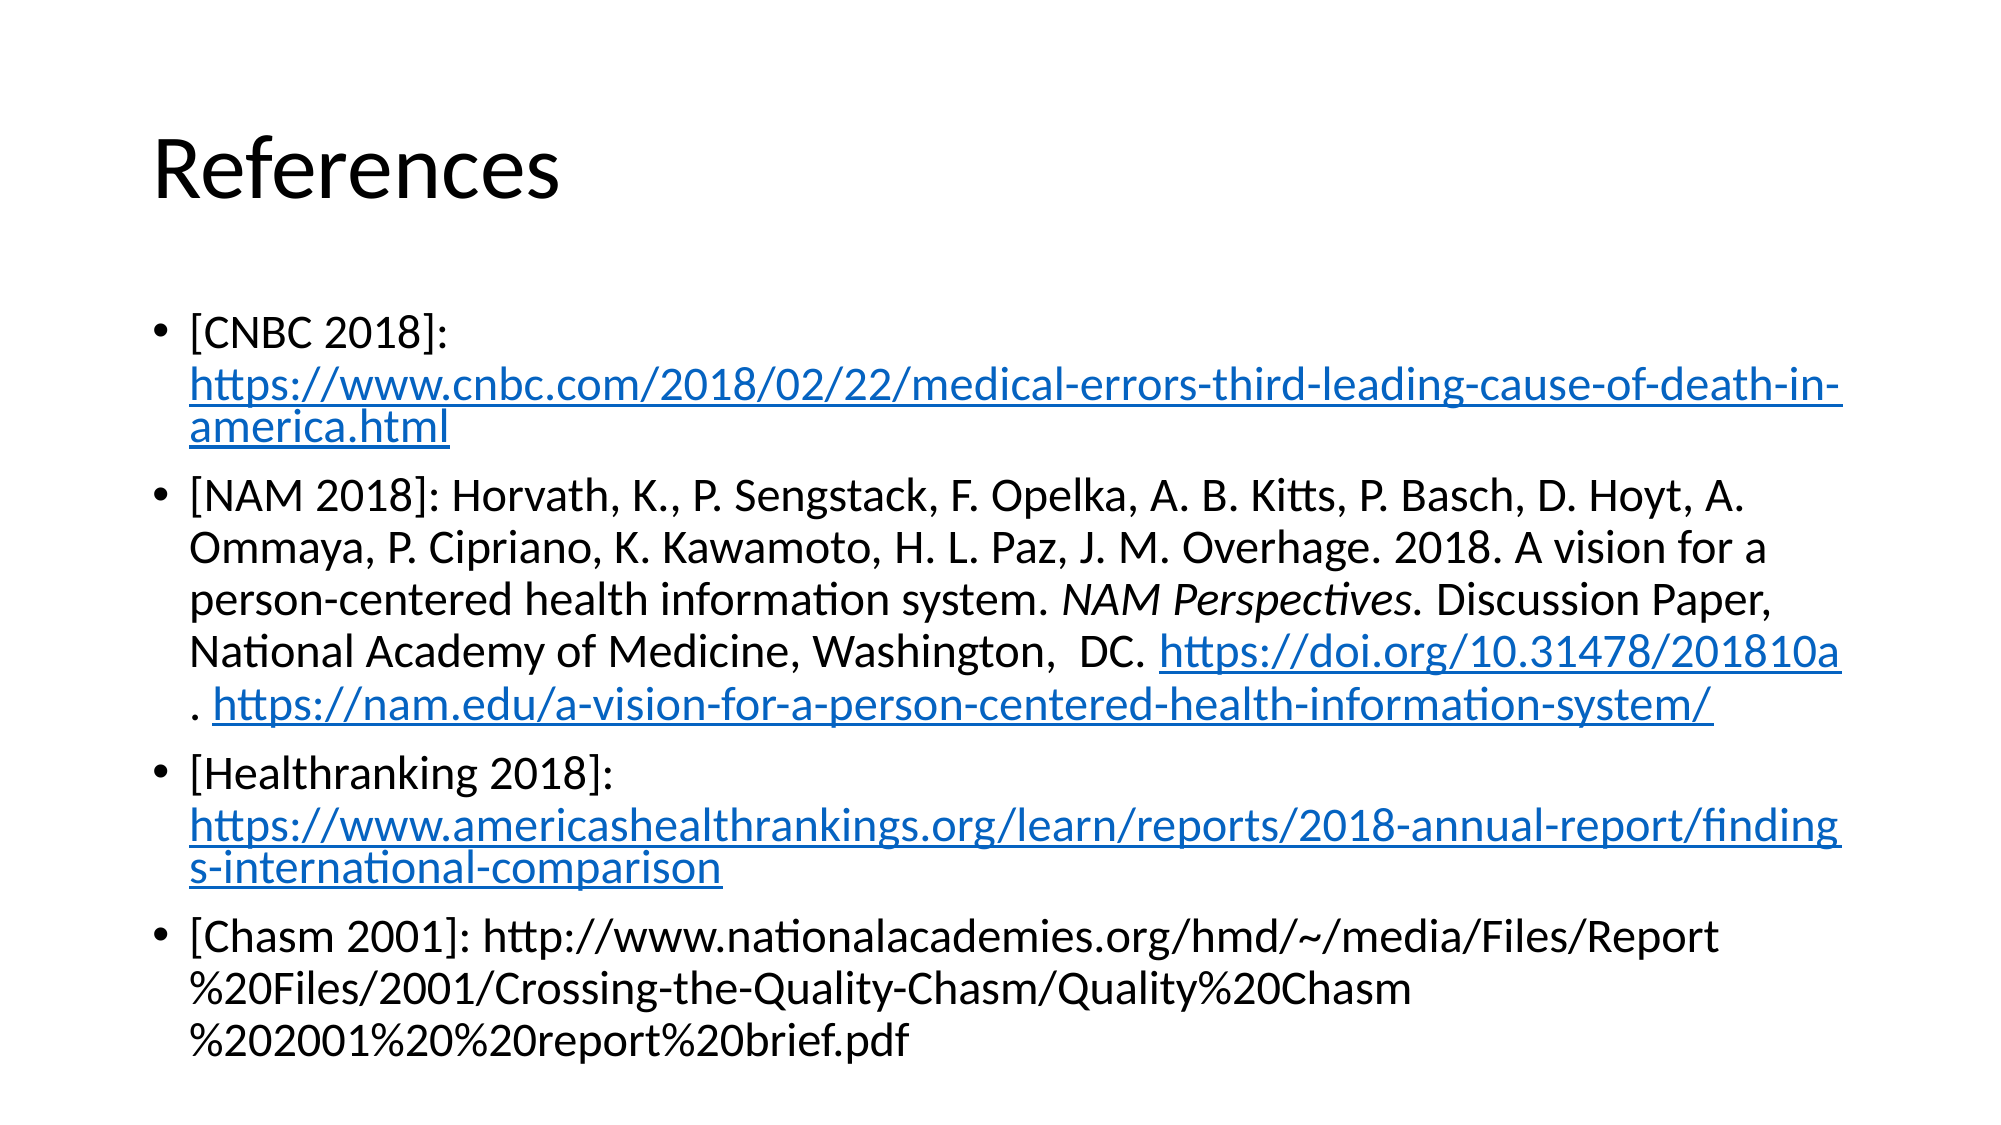

# References
[CNBC 2018]: https://www.cnbc.com/2018/02/22/medical-errors-third-leading-cause-of-death-in-america.html
[NAM 2018]: Horvath, K., P. Sengstack, F. Opelka, A. B. Kitts, P. Basch, D. Hoyt, A. Ommaya, P. Cipriano, K. Kawamoto, H. L. Paz, J. M. Overhage. 2018. A vision for a person-centered health information system. NAM Perspectives. Discussion Paper, National Academy of Medicine, Washington,  DC. https://doi.org/10.31478/201810a. https://nam.edu/a-vision-for-a-person-centered-health-information-system/
[Healthranking 2018]: https://www.americashealthrankings.org/learn/reports/2018-annual-report/findings-international-comparison
[Chasm 2001]: http://www.nationalacademies.org/hmd/~/media/Files/Report%20Files/2001/Crossing-the-Quality-Chasm/Quality%20Chasm%202001%20%20report%20brief.pdf